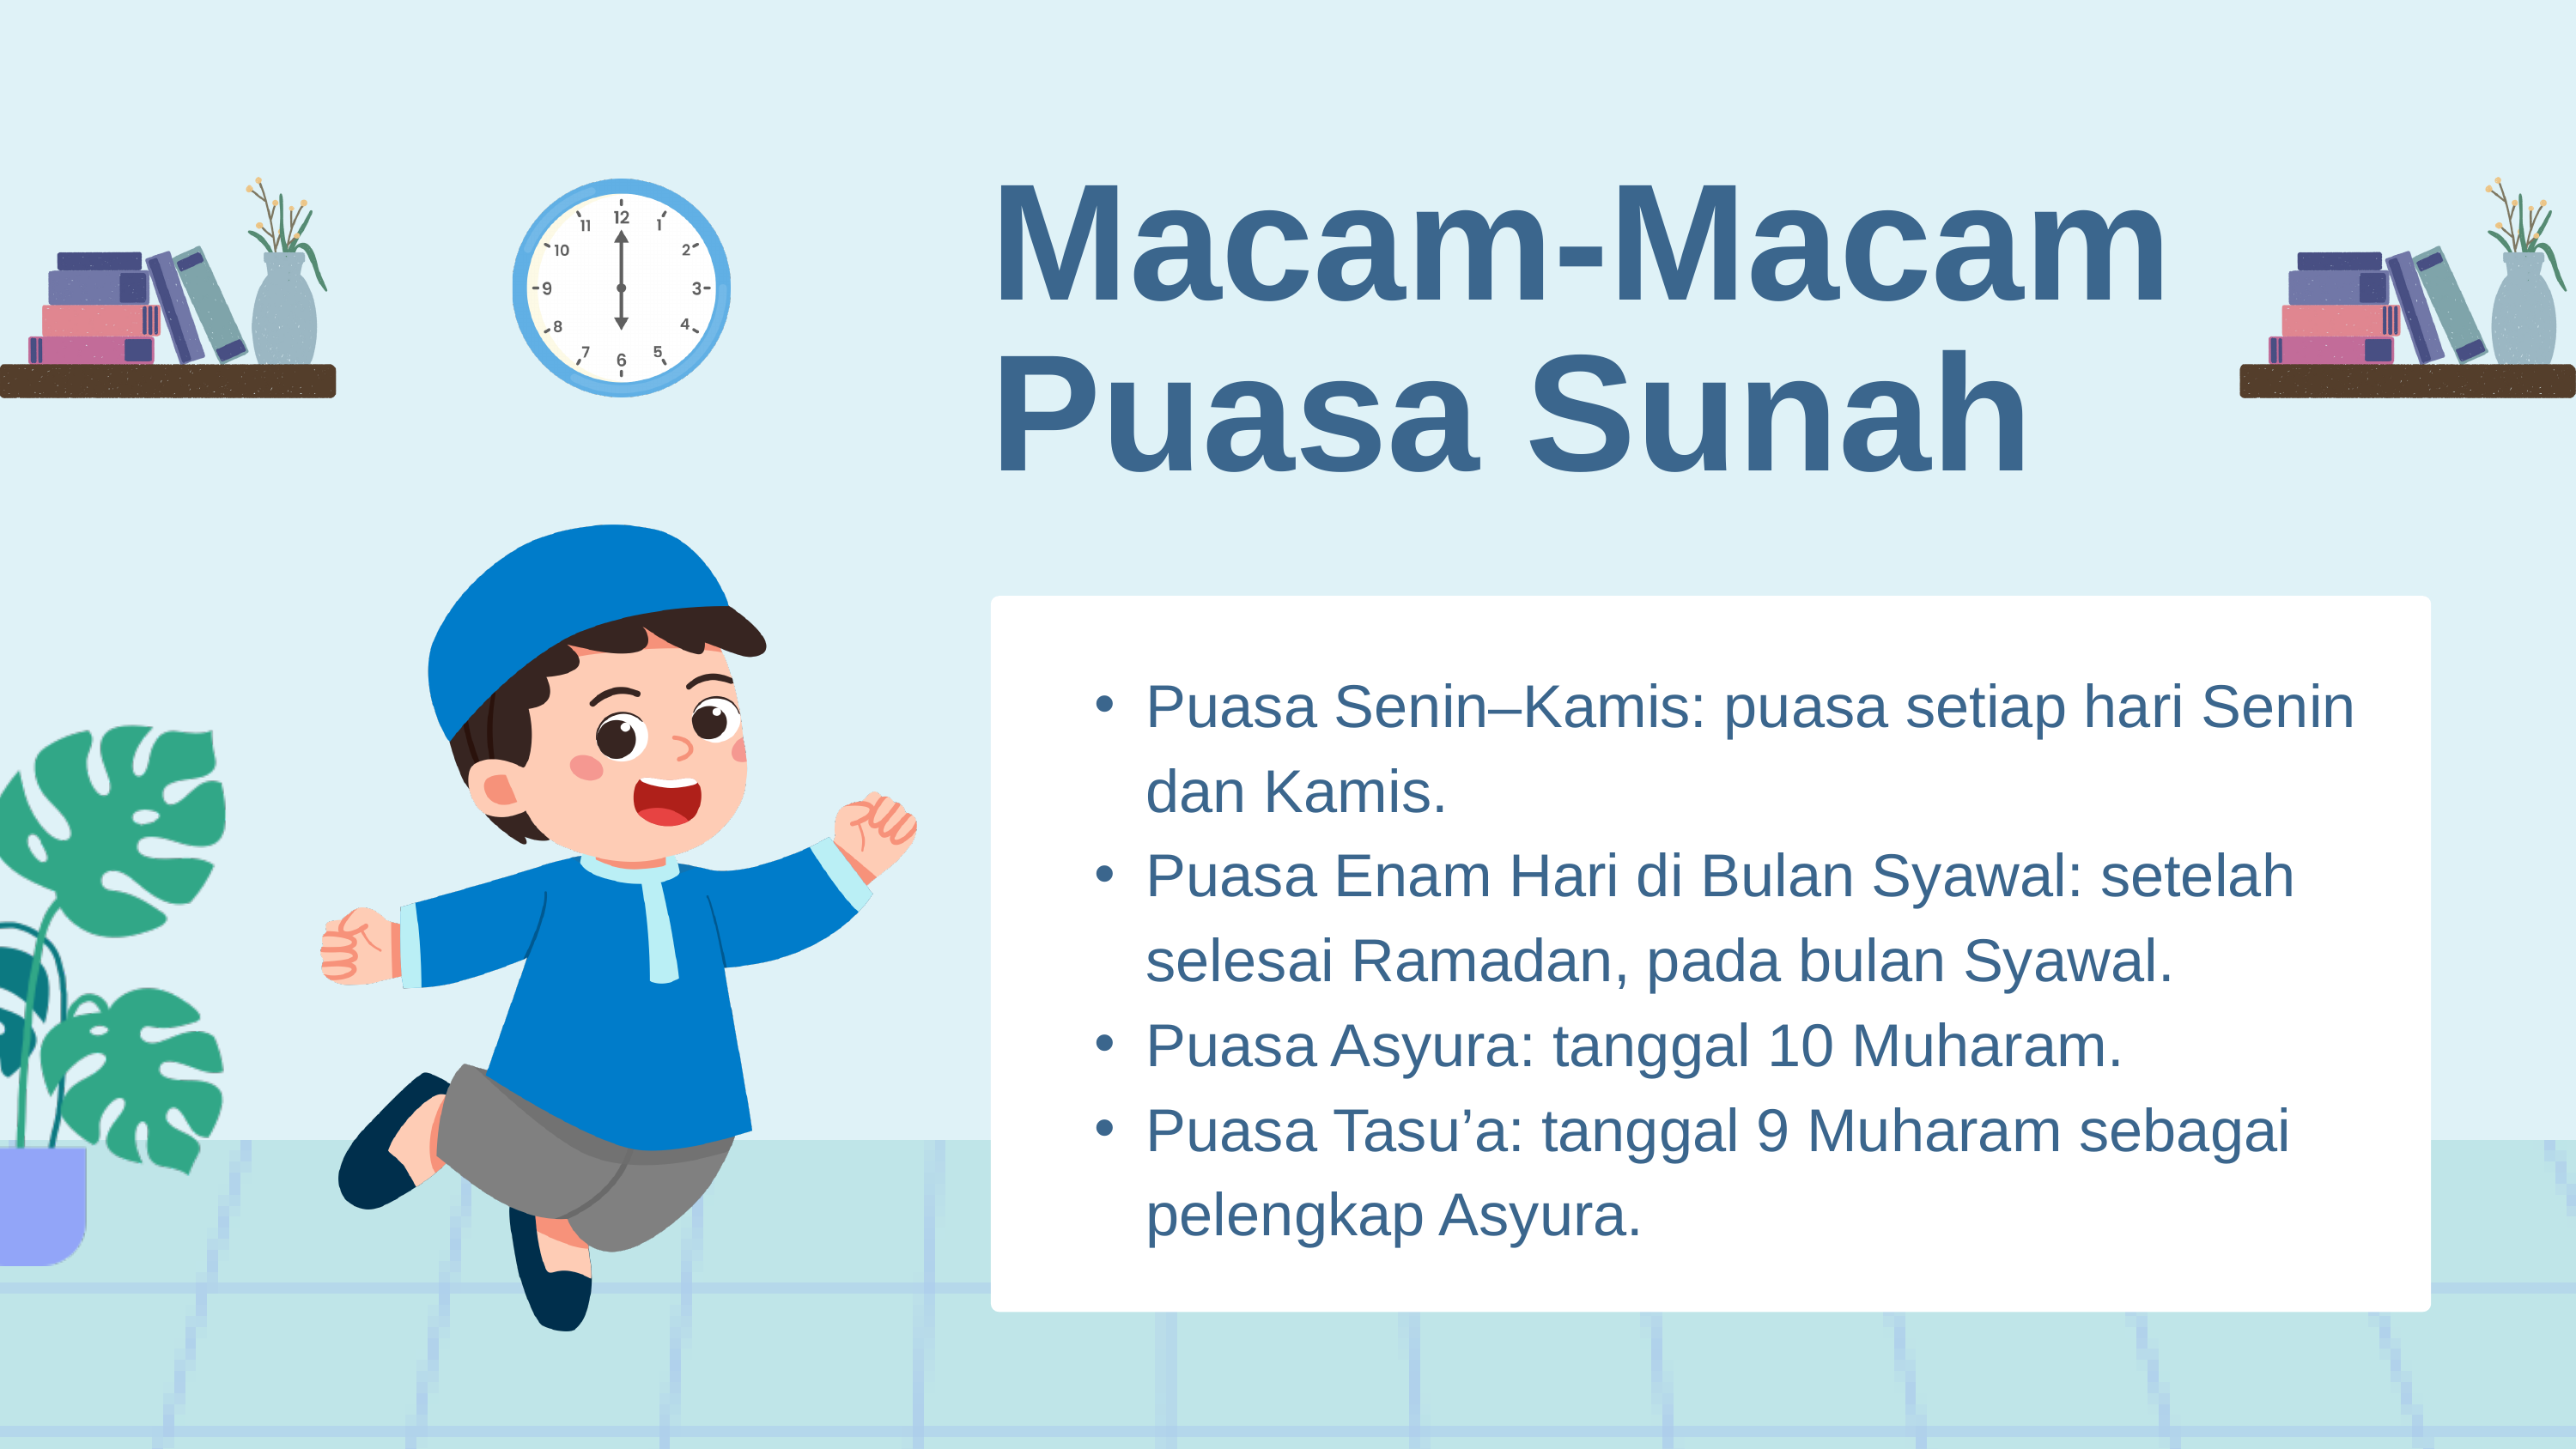

Macam-Macam Puasa Sunah

Puasa Senin–Kamis: puasa setiap hari Senin dan Kamis.
Puasa Enam Hari di Bulan Syawal: setelah selesai Ramadan, pada bulan Syawal.
Puasa Asyura: tanggal 10 Muharam.
Puasa Tasu’a: tanggal 9 Muharam sebagai pelengkap Asyura.